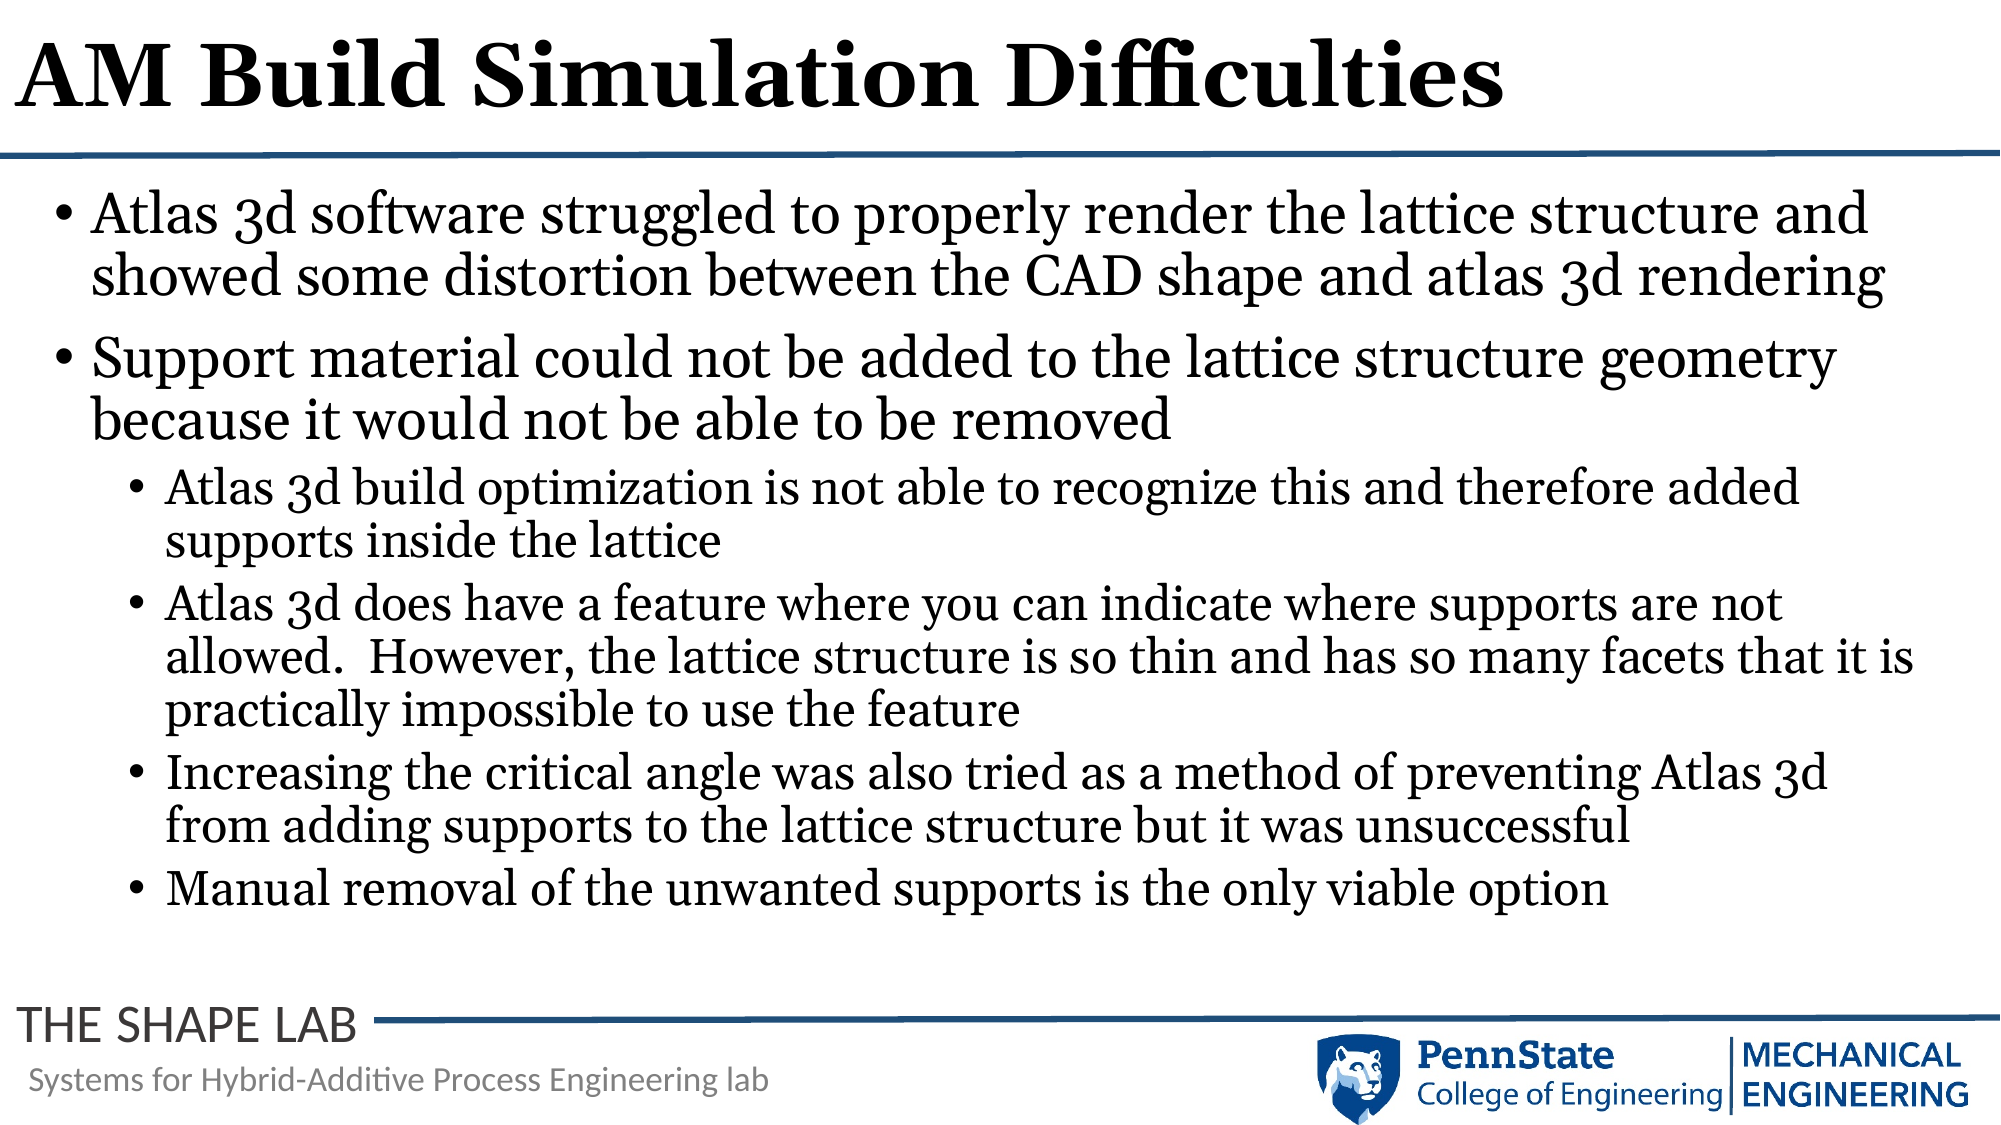

# AM Build Simulation Difficulties
Atlas 3d software struggled to properly render the lattice structure and showed some distortion between the CAD shape and atlas 3d rendering
Support material could not be added to the lattice structure geometry because it would not be able to be removed
Atlas 3d build optimization is not able to recognize this and therefore added supports inside the lattice
Atlas 3d does have a feature where you can indicate where supports are not allowed.  However, the lattice structure is so thin and has so many facets that it is practically impossible to use the feature
Increasing the critical angle was also tried as a method of preventing Atlas 3d from adding supports to the lattice structure but it was unsuccessful
Manual removal of the unwanted supports is the only viable option